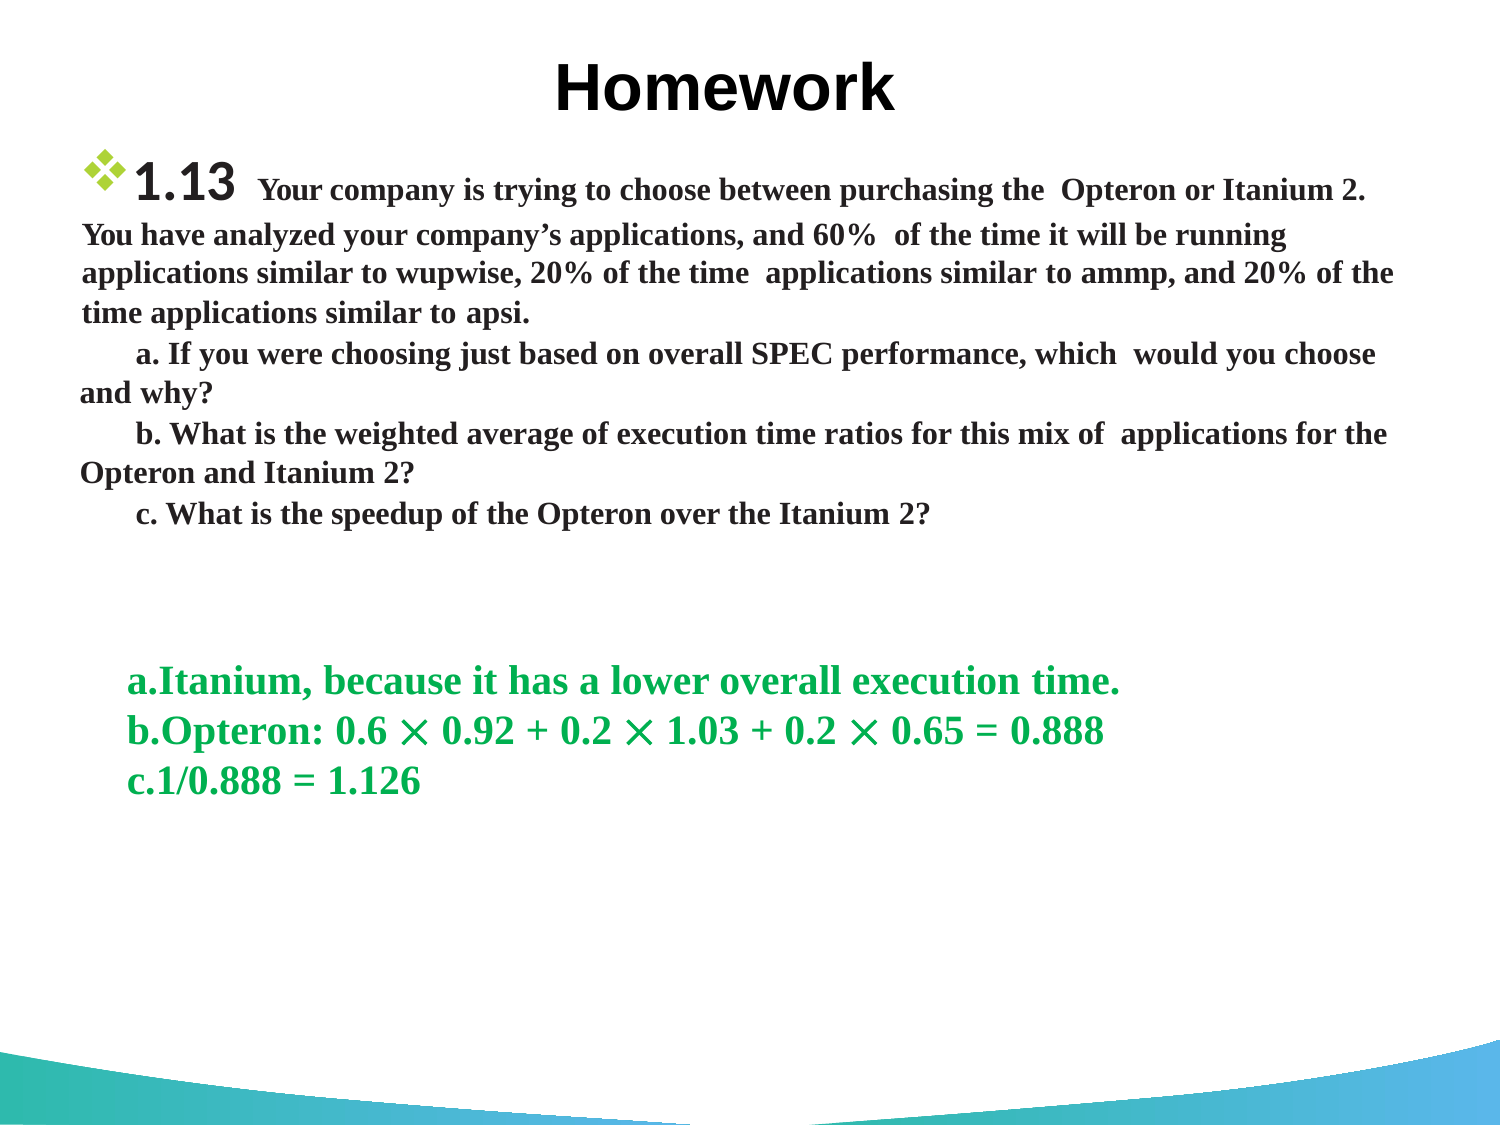

# Homework
1.13  Your company is trying to choose between purchasing the  Opteron or Itanium 2. You have analyzed your company’s applications, and 60%  of the time it will be running applications similar to wupwise, 20% of the time  applications similar to ammp, and 20% of the time applications similar to apsi.
       a. If you were choosing just based on overall SPEC performance, which  would you choose and why?
       b. What is the weighted average of execution time ratios for this mix of  applications for the Opteron and Itanium 2?
       c. What is the speedup of the Opteron over the Itanium 2?

Itanium, because it has a lower overall execution time.
Opteron: 0.6 × 0.92 + 0.2 × 1.03 + 0.2 × 0.65 = 0.888
1/0.888 = 1.126